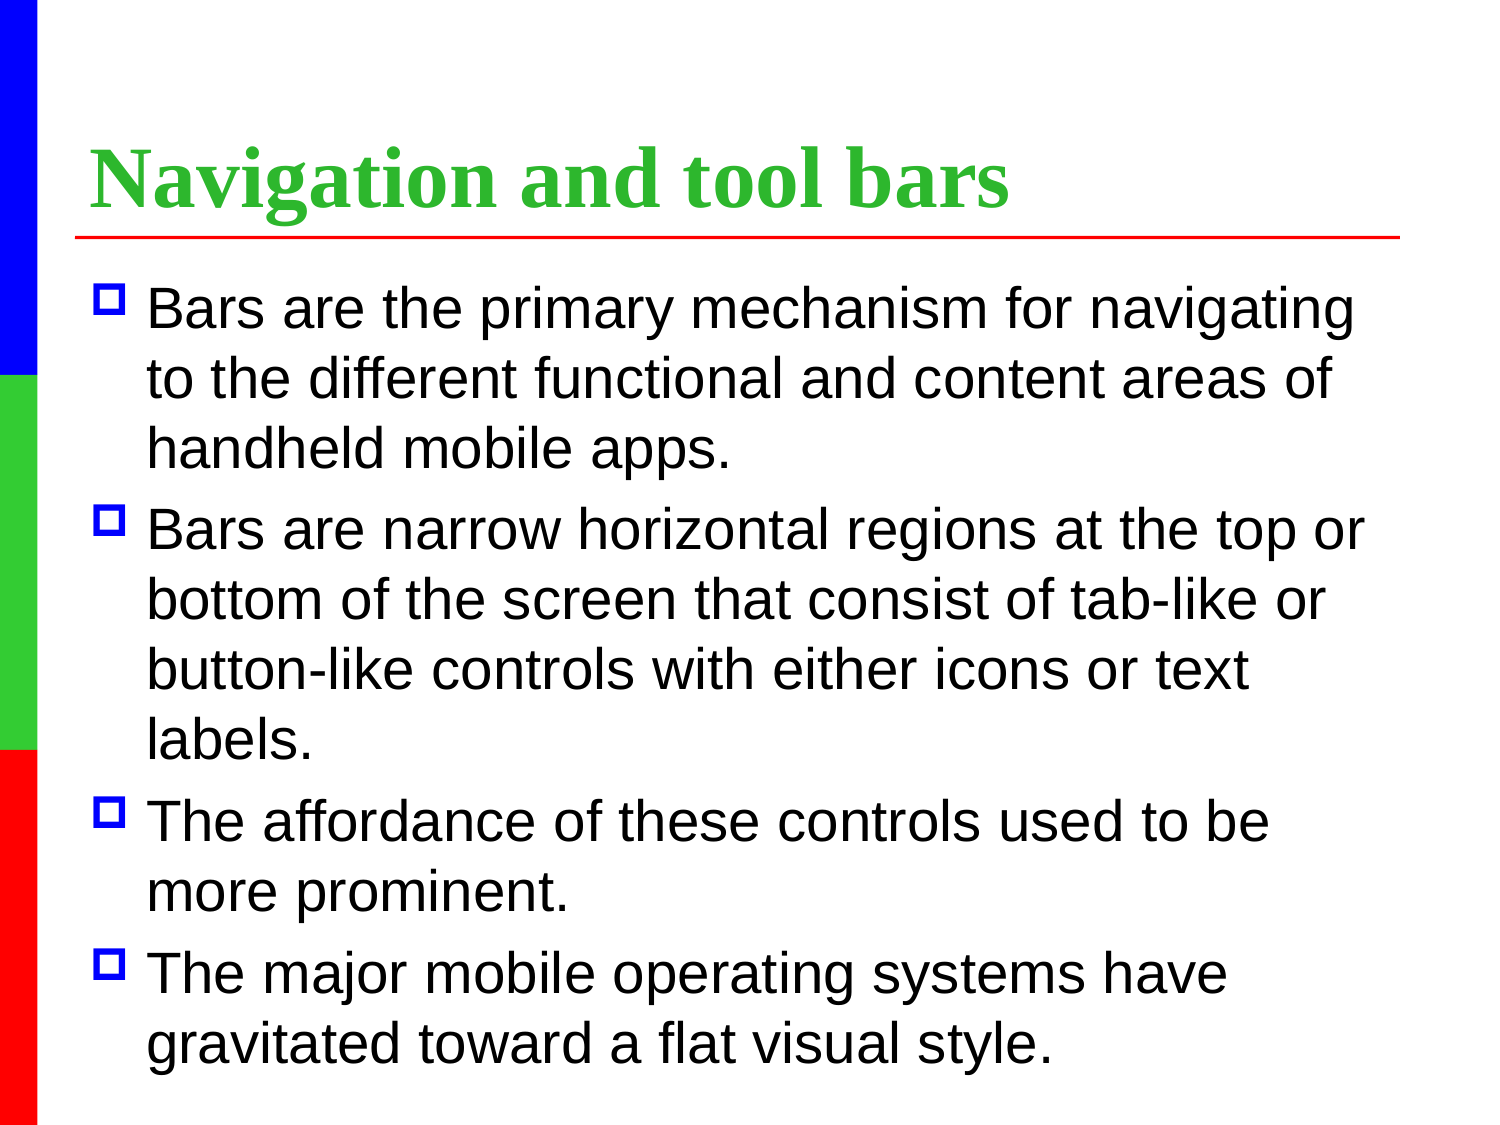

# Navigation and tool bars
Bars are the primary mechanism for navigating to the different functional and content areas of handheld mobile apps.
Bars are narrow horizontal regions at the top or bottom of the screen that consist of tab-like or button-like controls with either icons or text labels.
The affordance of these controls used to be more prominent.
The major mobile operating systems have gravitated toward a flat visual style.